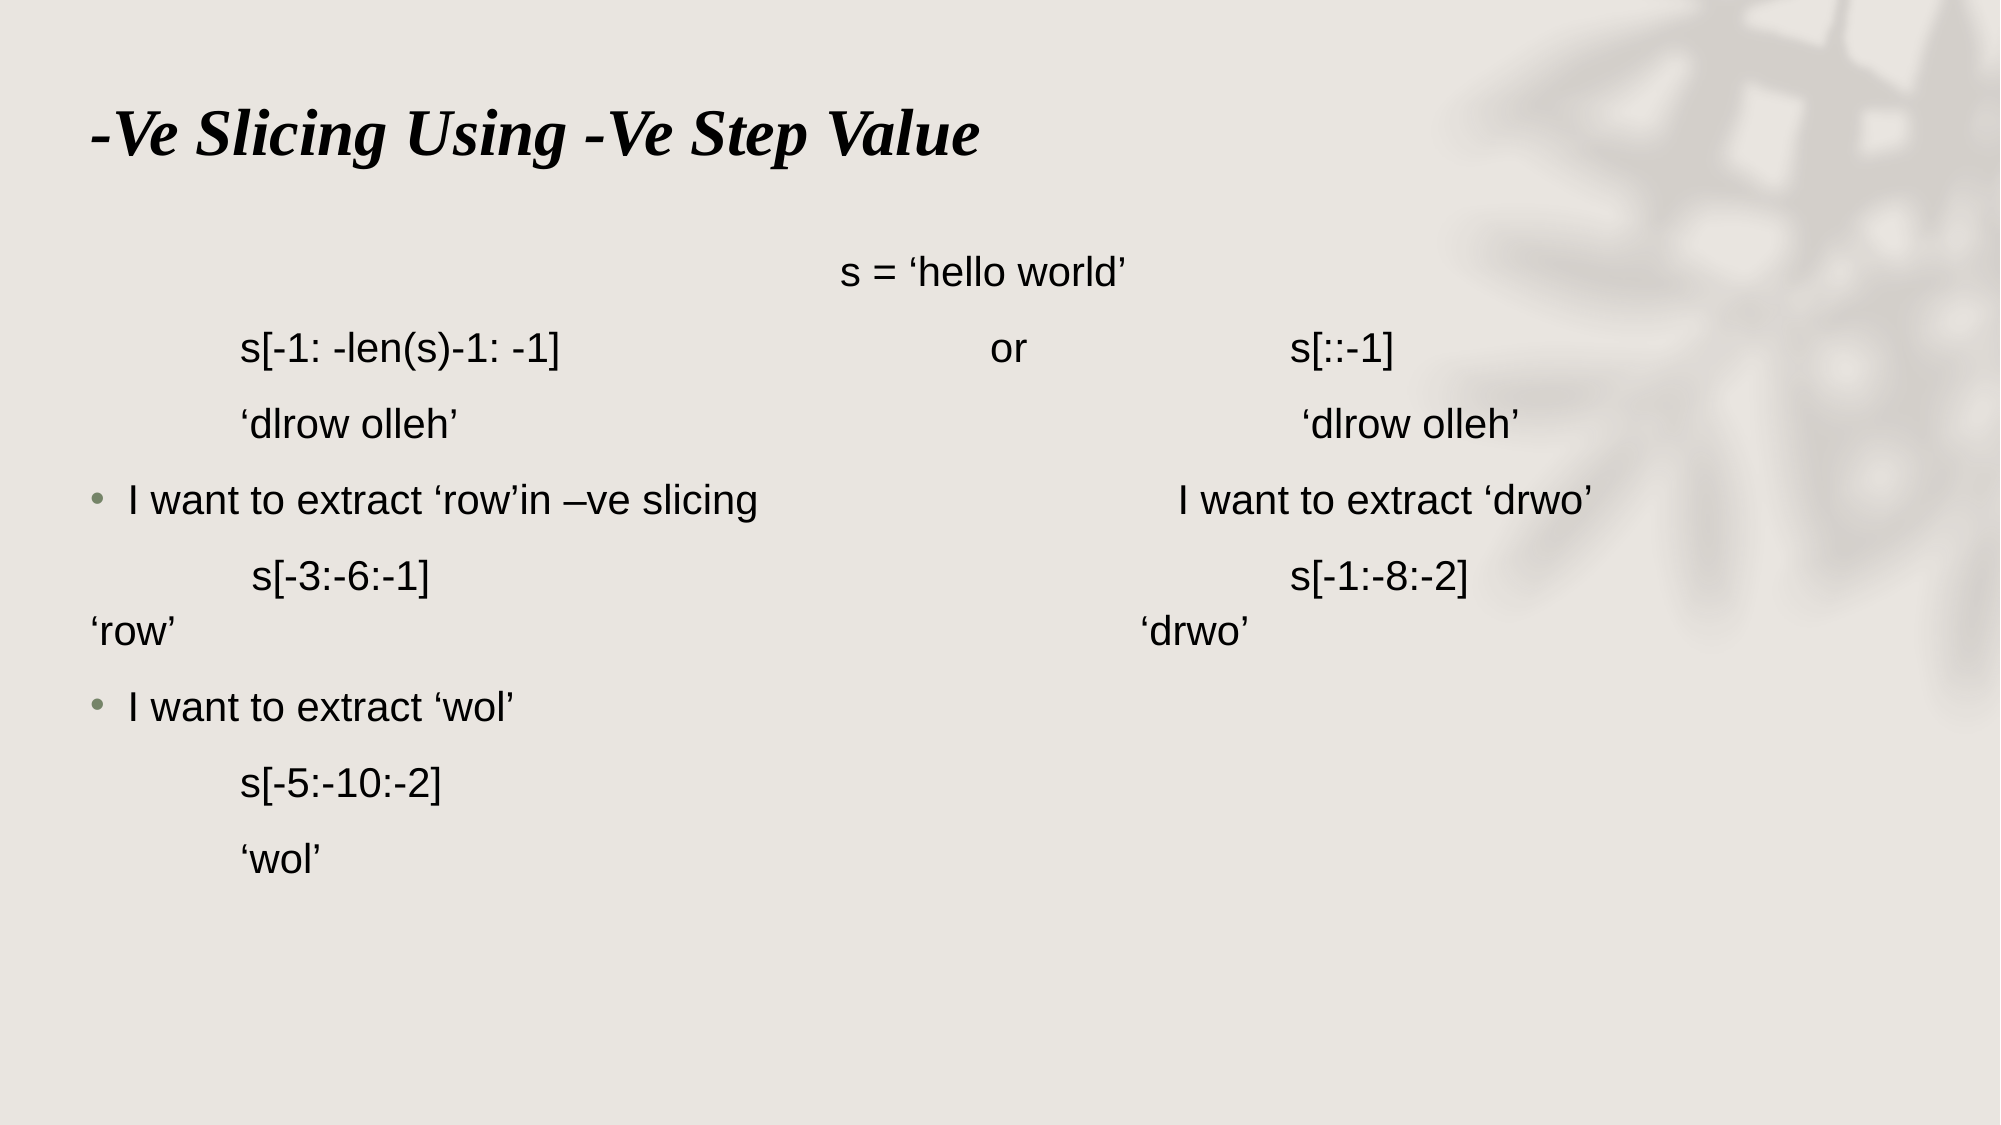

# -Ve Slicing Using -Ve Step Value
					s = ‘hello world’
	s[-1: -len(s)-1: -1]			or		s[::-1]
	‘dlrow olleh’						 ‘dlrow olleh’
I want to extract ‘row’in –ve slicing			I want to extract ‘drwo’
	 s[-3:-6:-1] 						s[-1:-8:-2] 			‘row’							‘drwo’
I want to extract ‘wol’
	s[-5:-10:-2]
	‘wol’